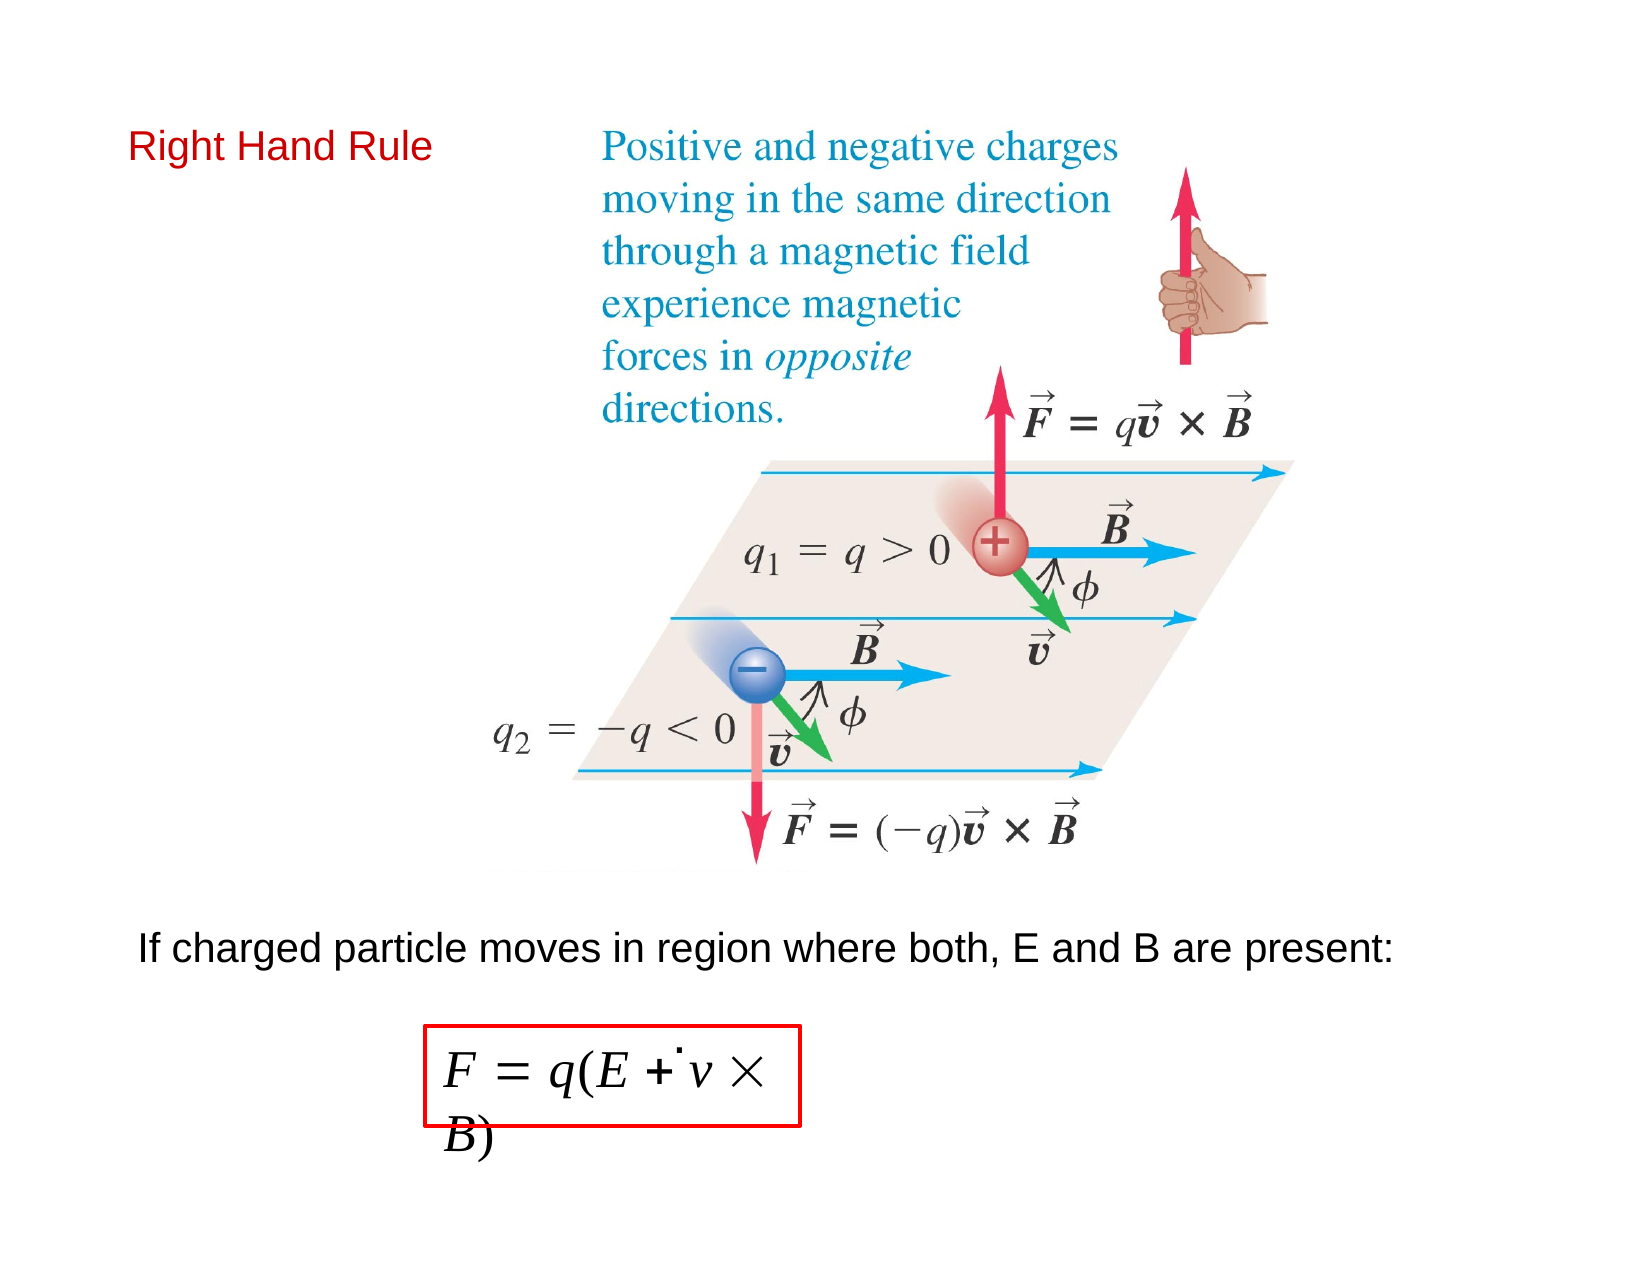

# Right Hand Rule

If charged particle moves in region where both, E and B are present:
.

F = q(E + v × B)